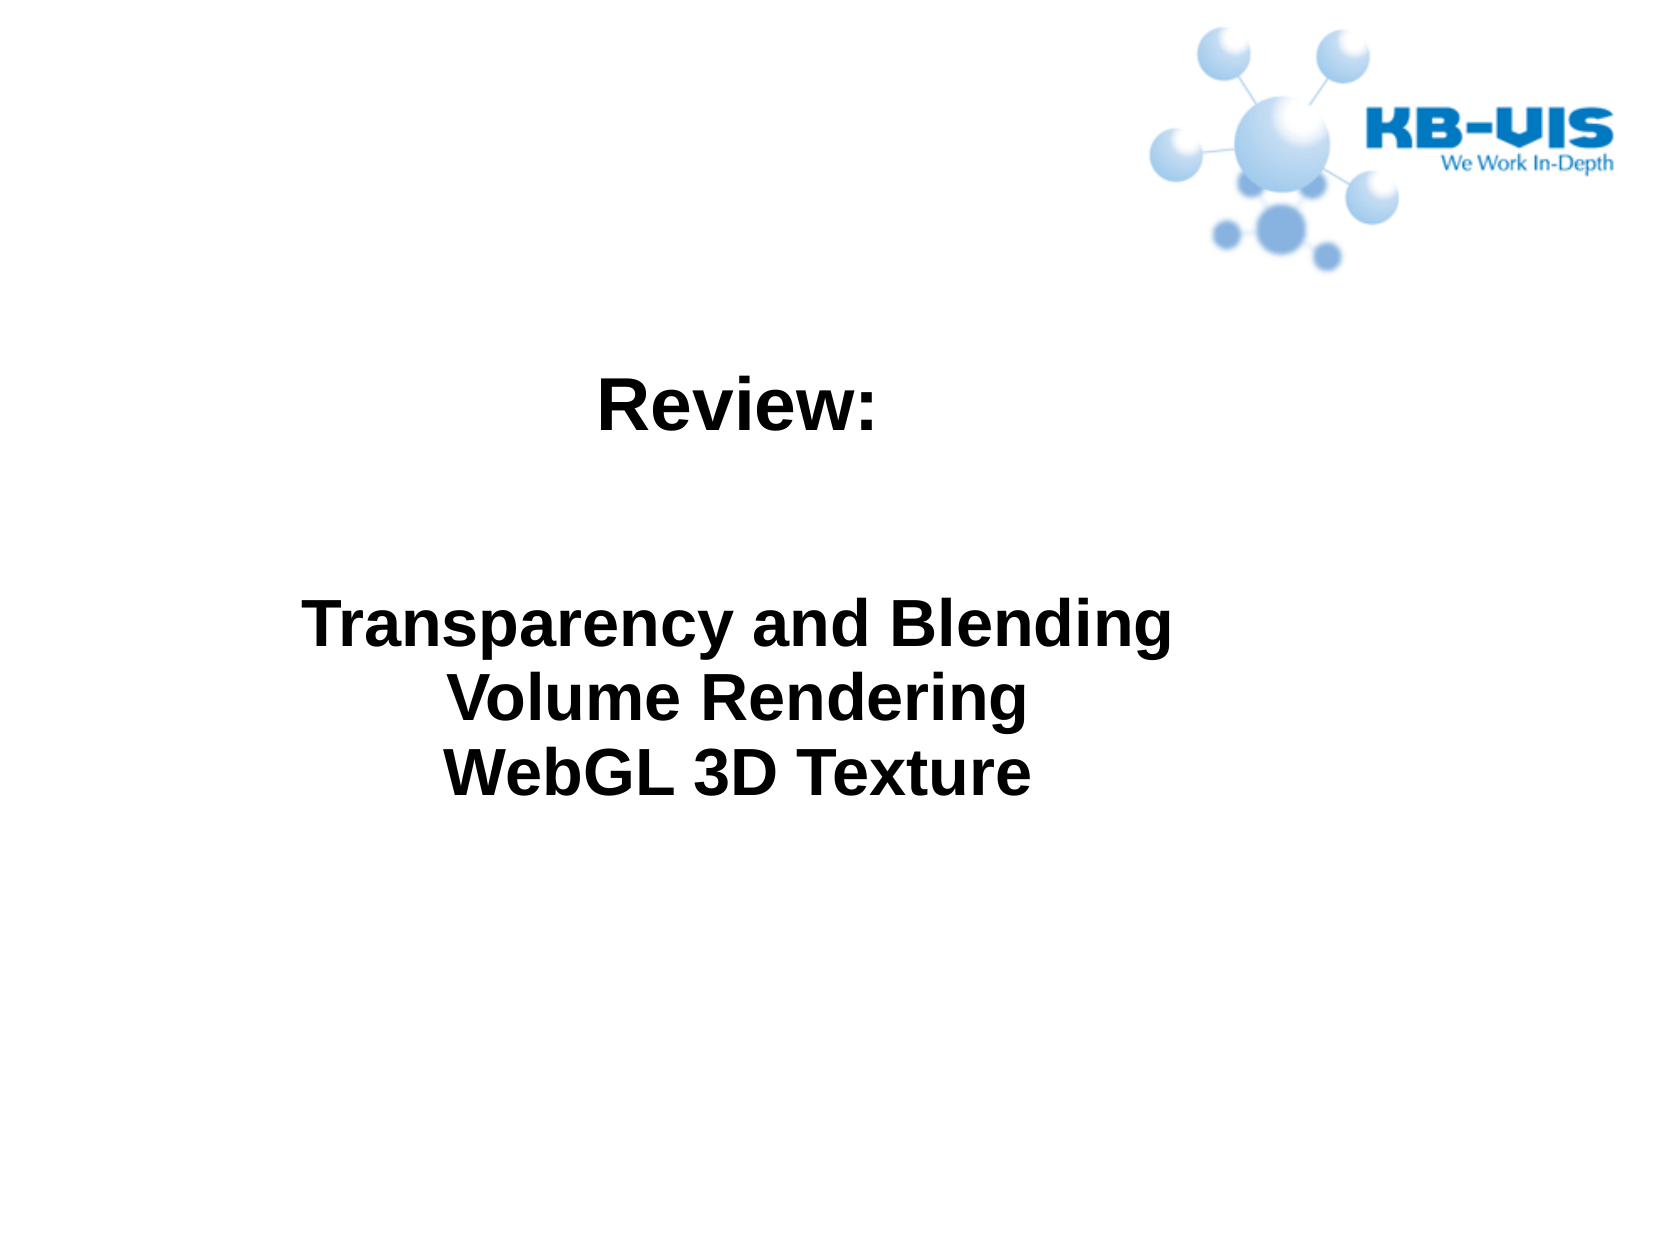

Review:
Transparency and Blending
Volume Rendering
WebGL 3D Texture